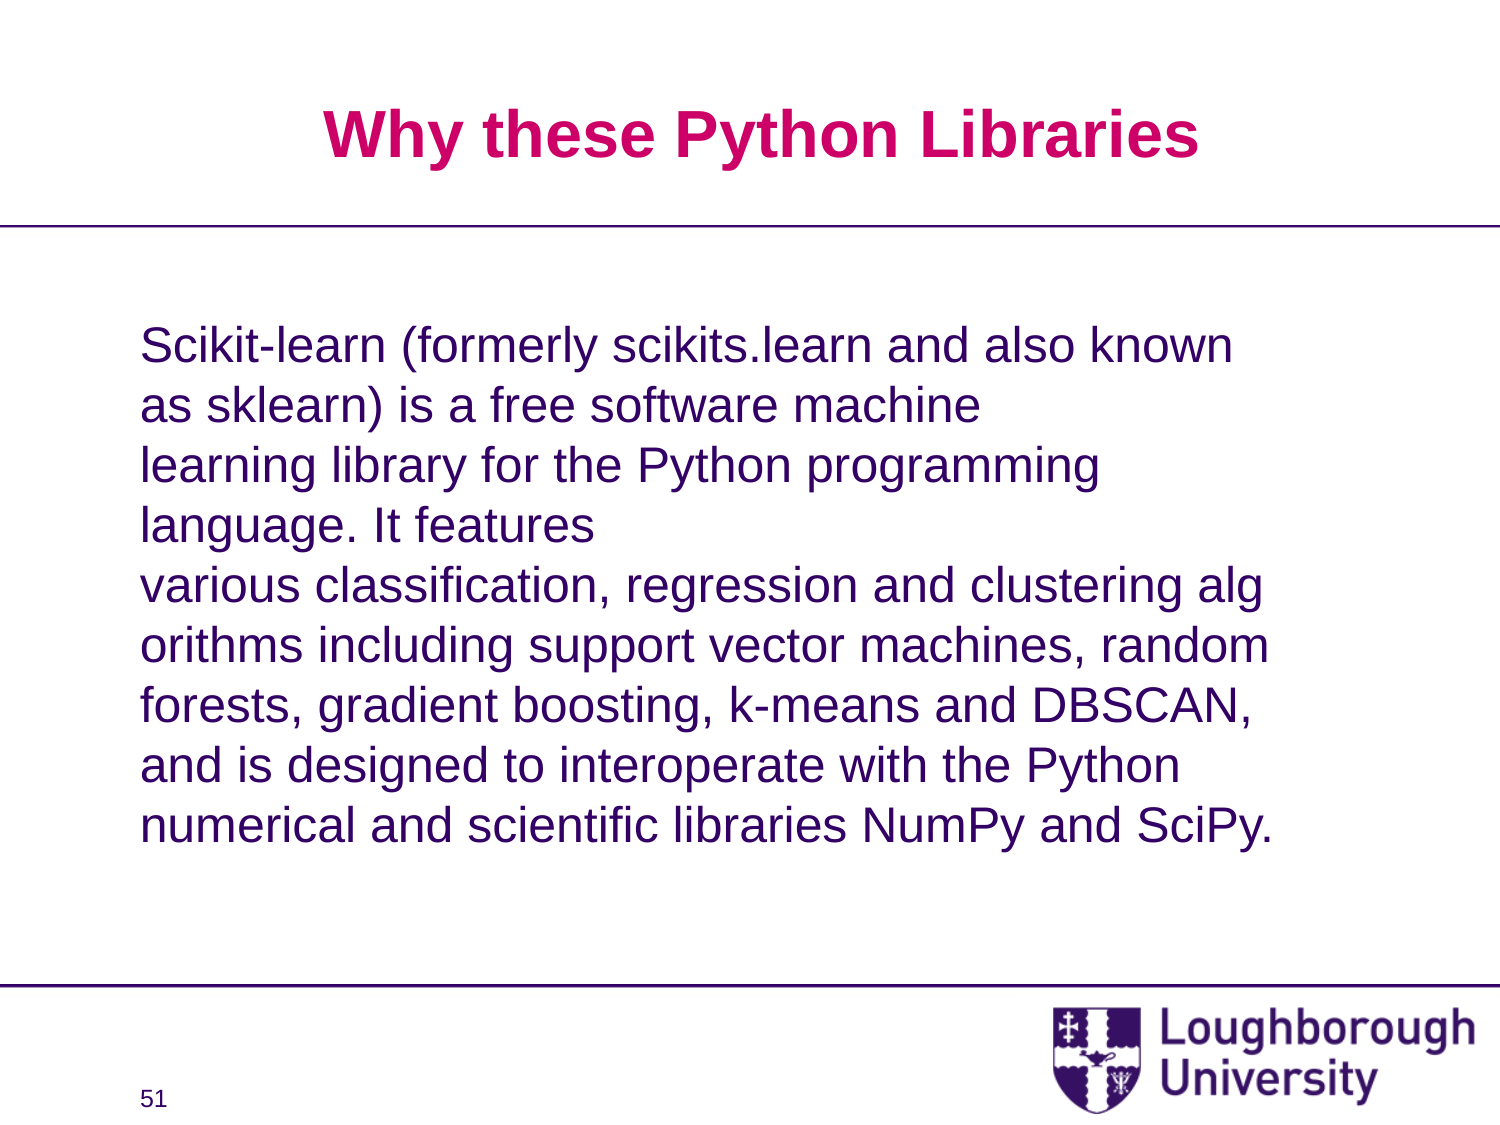

# Why these Python Libraries
Scikit-learn (formerly scikits.learn and also known as sklearn) is a free software machine learning library for the Python programming language. It features various classification, regression and clustering algorithms including support vector machines, random forests, gradient boosting, k-means and DBSCAN, and is designed to interoperate with the Python numerical and scientific libraries NumPy and SciPy.
51